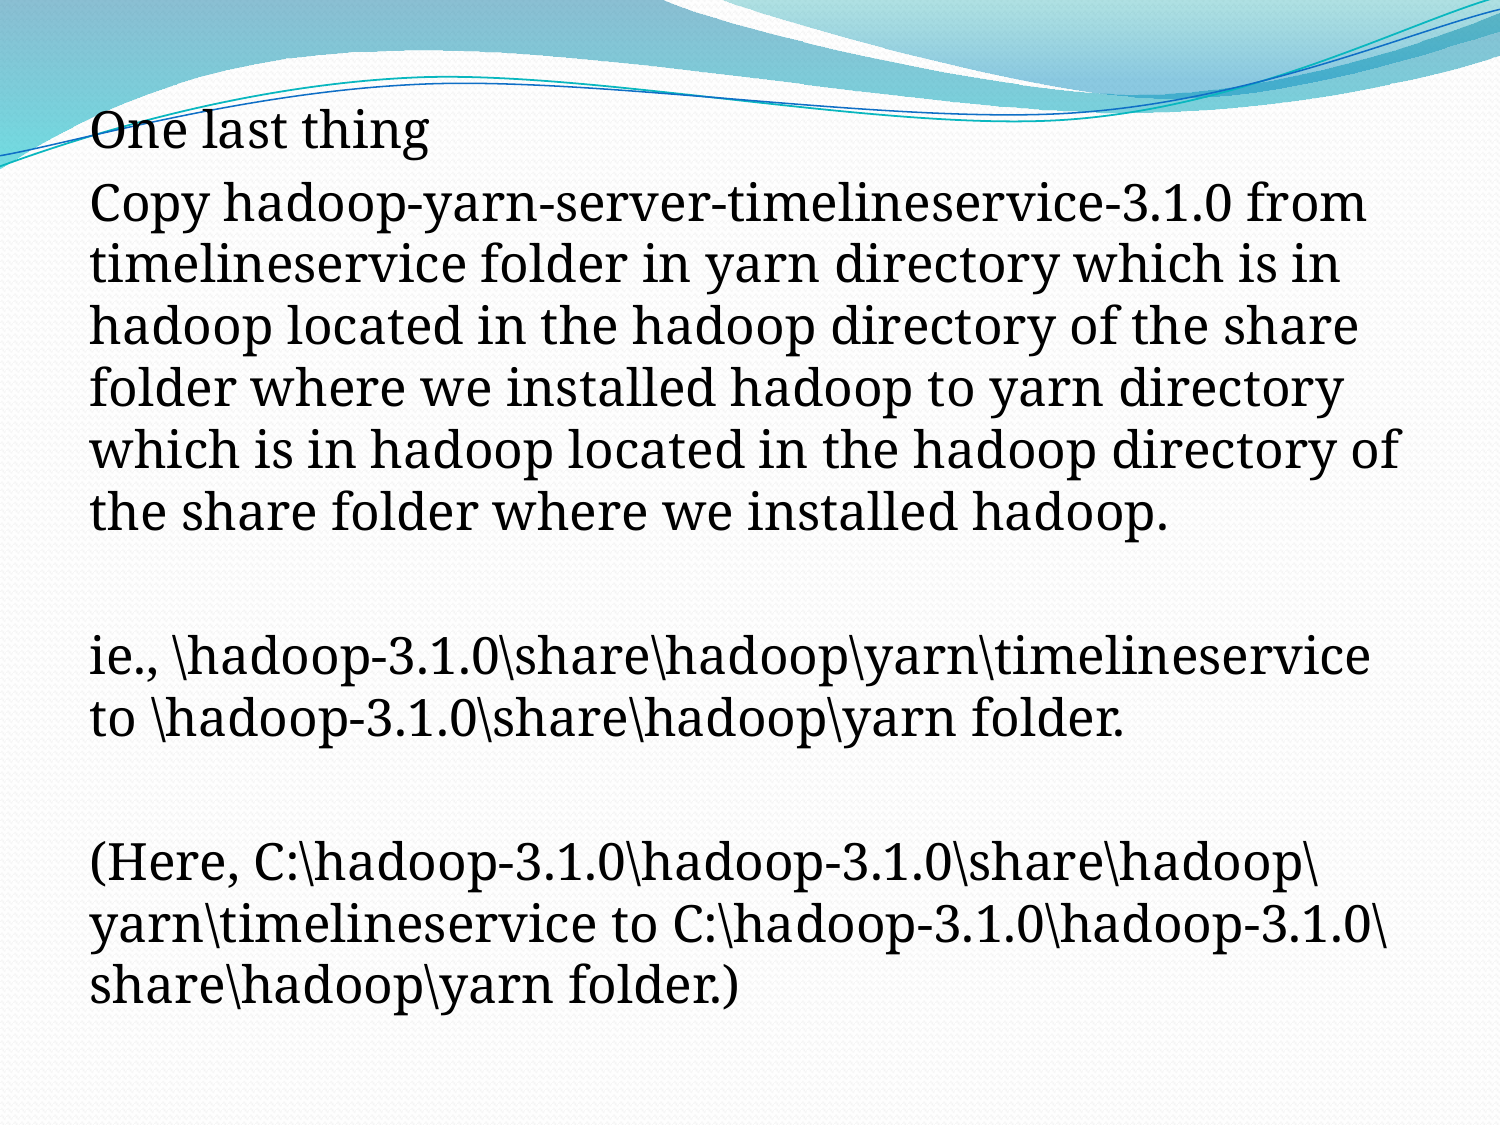

One last thing
Copy hadoop-yarn-server-timelineservice-3.1.0 from timelineservice folder in yarn directory which is in hadoop located in the hadoop directory of the share folder where we installed hadoop to yarn directory which is in hadoop located in the hadoop directory of the share folder where we installed hadoop.

ie., \hadoop-3.1.0\share\hadoop\yarn\timelineservice to \hadoop-3.1.0\share\hadoop\yarn folder.

(Here, C:\hadoop-3.1.0\hadoop-3.1.0\share\hadoop\yarn\timelineservice to C:\hadoop-3.1.0\hadoop-3.1.0\share\hadoop\yarn folder.)